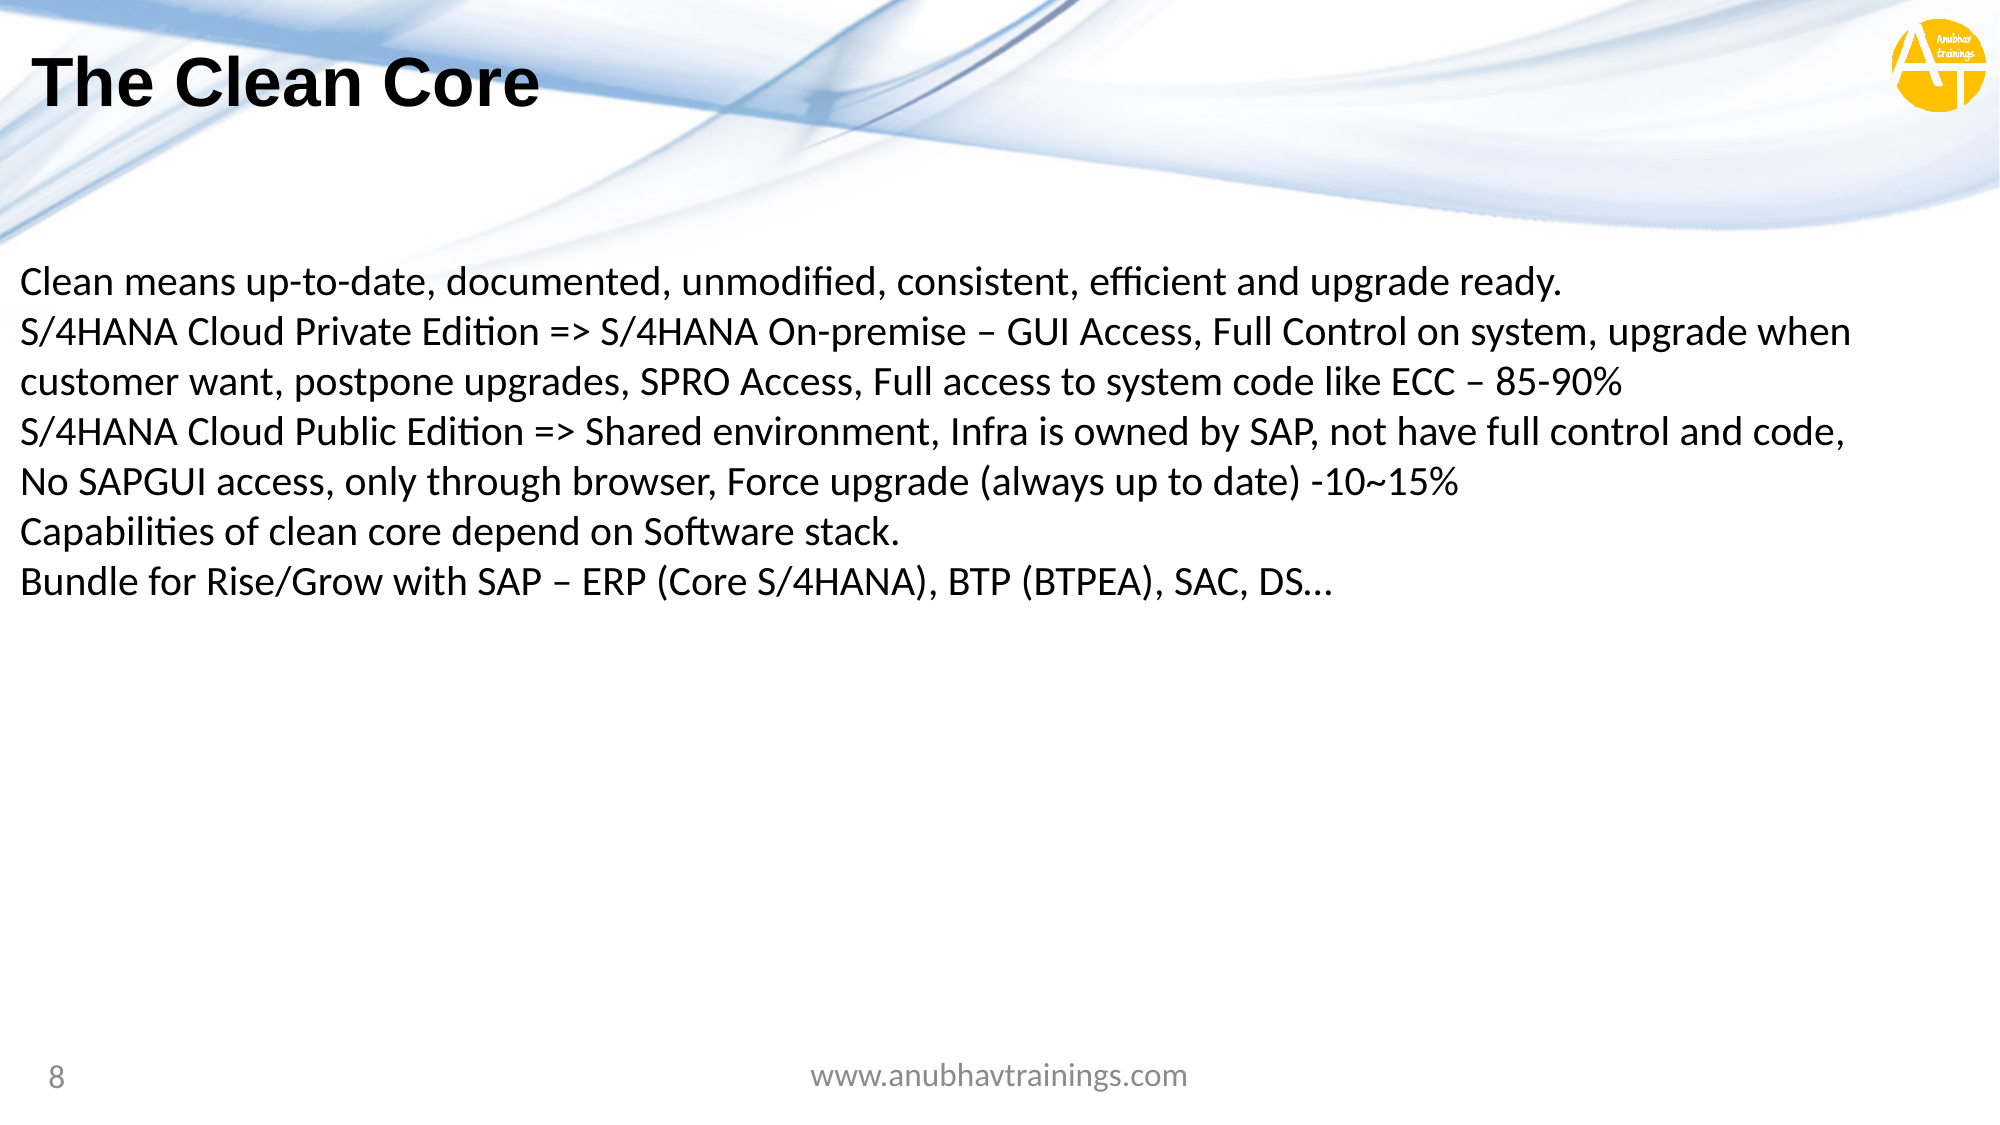

# The Clean Core
Clean means up-to-date, documented, unmodified, consistent, efficient and upgrade ready.
S/4HANA Cloud Private Edition => S/4HANA On-premise – GUI Access, Full Control on system, upgrade when customer want, postpone upgrades, SPRO Access, Full access to system code like ECC – 85-90%
S/4HANA Cloud Public Edition => Shared environment, Infra is owned by SAP, not have full control and code, No SAPGUI access, only through browser, Force upgrade (always up to date) -10~15%
Capabilities of clean core depend on Software stack.
Bundle for Rise/Grow with SAP – ERP (Core S/4HANA), BTP (BTPEA), SAC, DS…
www.anubhavtrainings.com
8